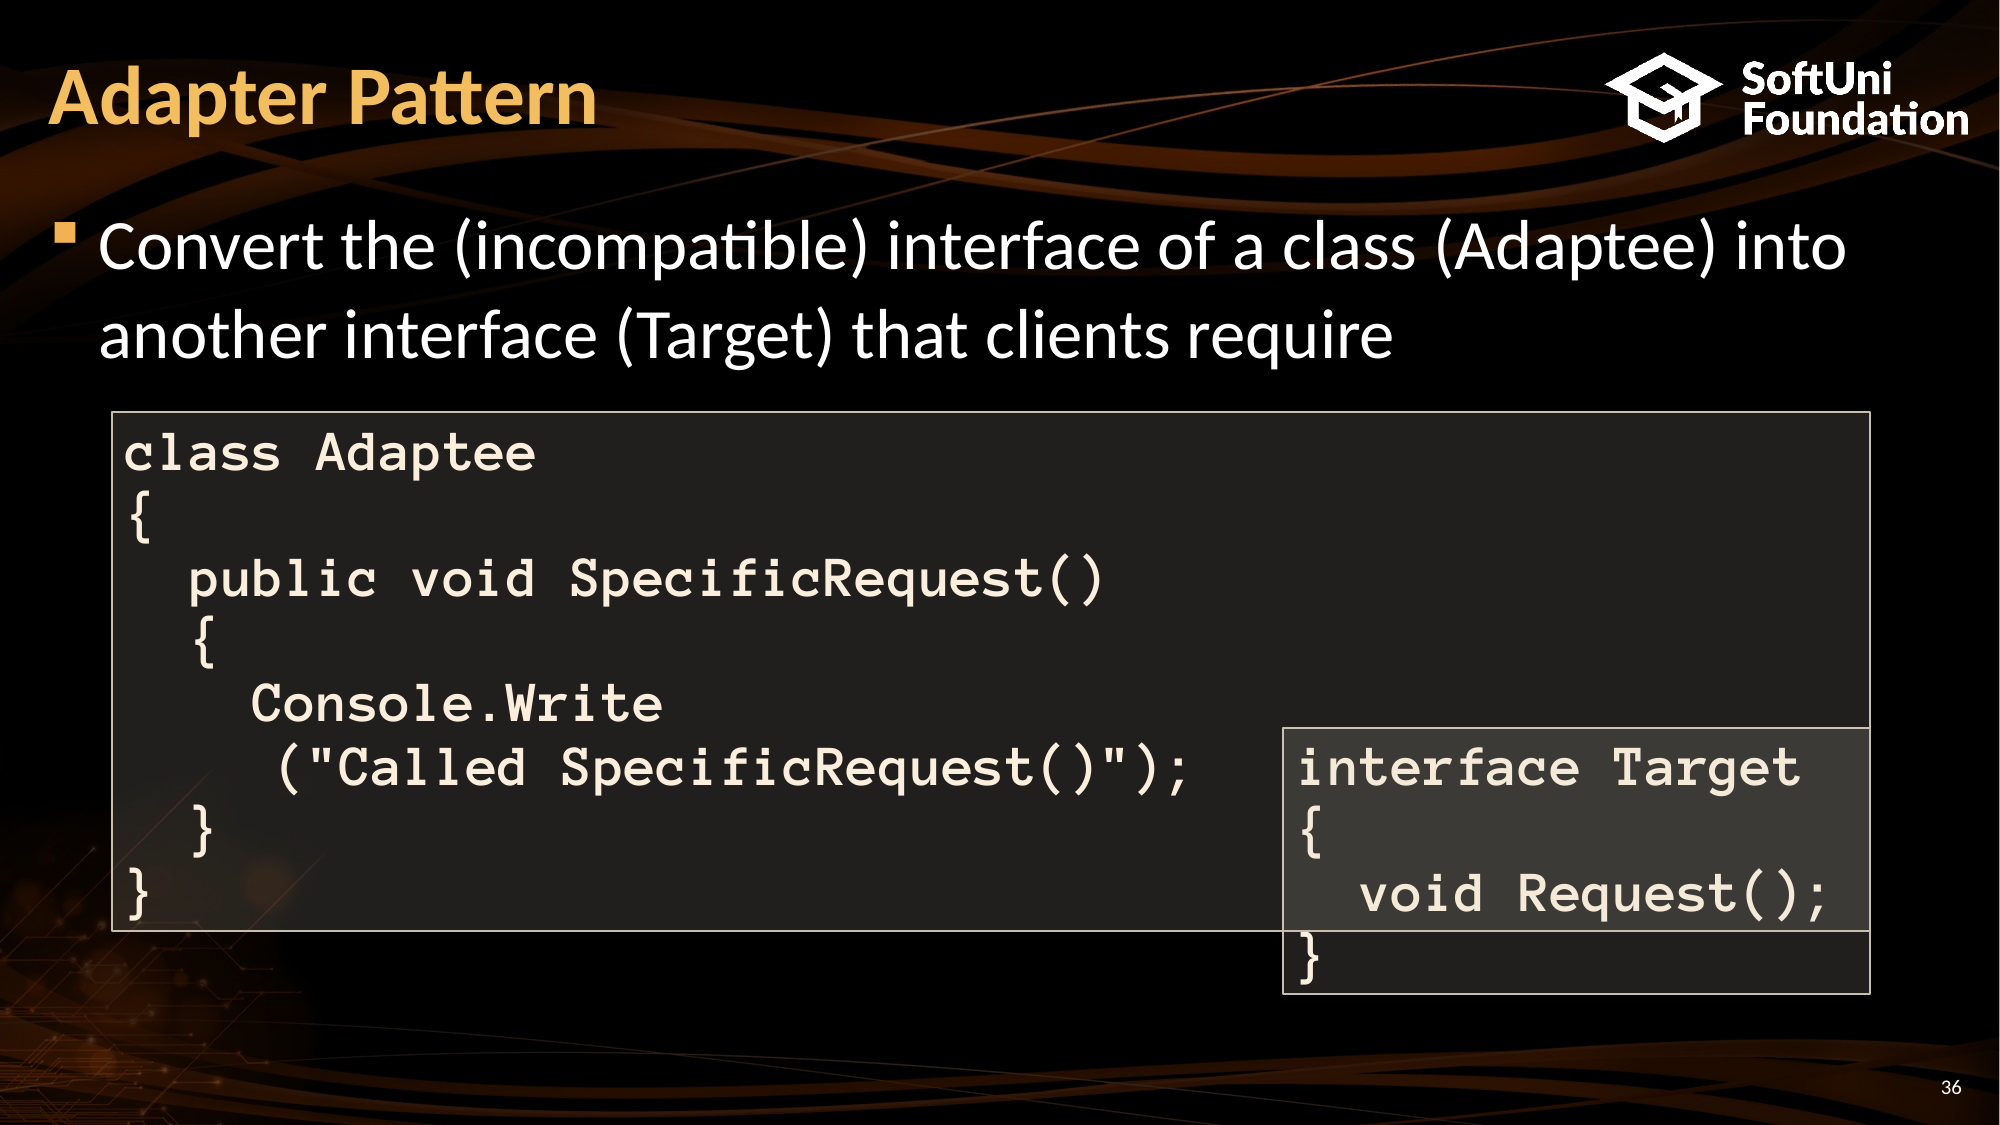

# Adapter Pattern
Convert the (incompatible) interface of a class (Adaptee) into another interface (Target) that clients require
class Adaptee
{
  public void SpecificRequest()
  {
    Console.Write
	("Called SpecificRequest()");
  }
}
interface Target
{
  void Request();
}
36